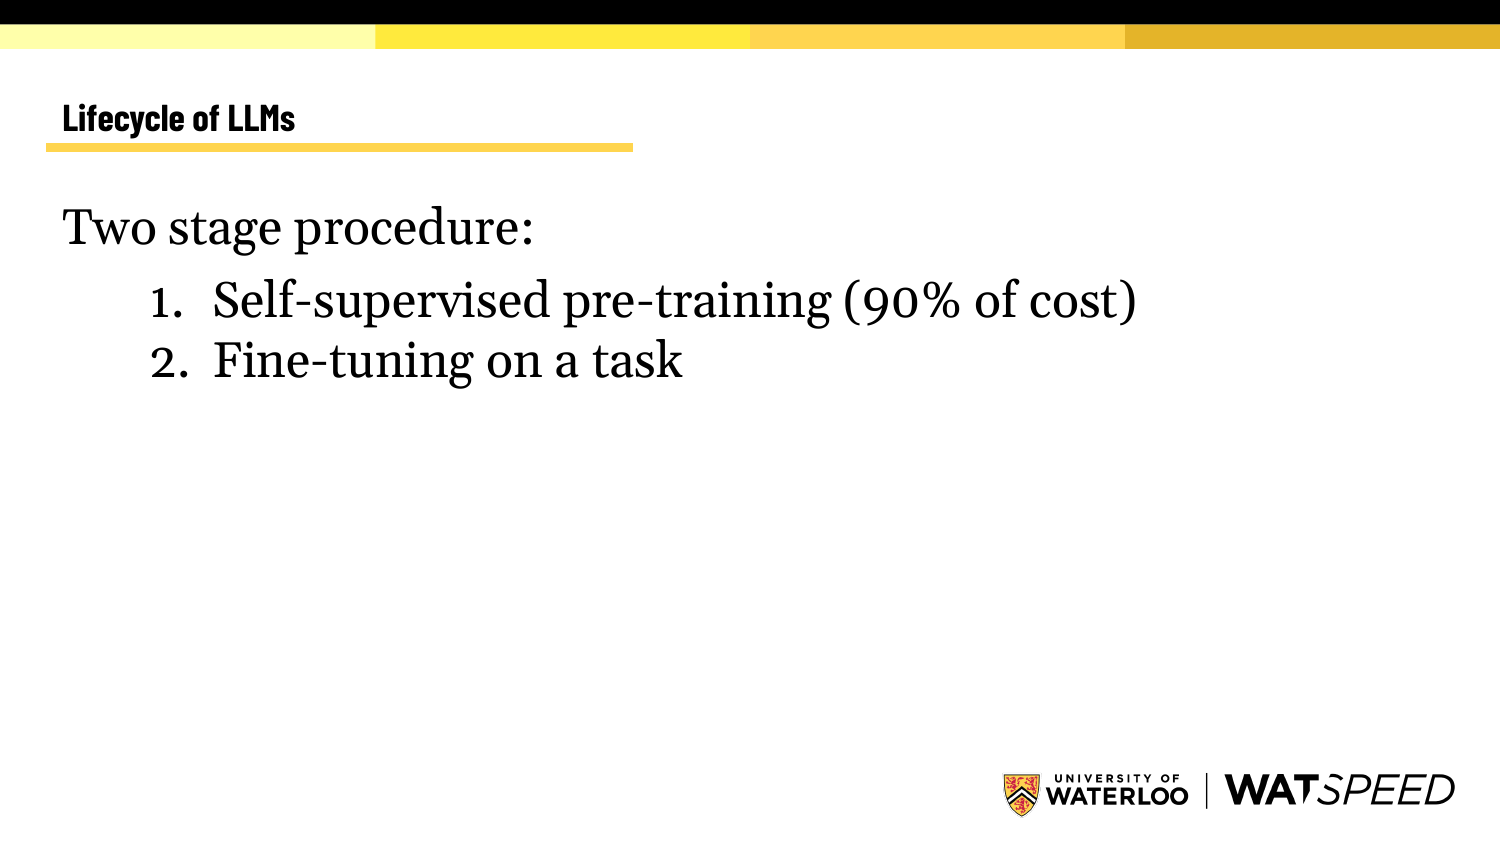

# Lifecycle of LLMs
Two stage procedure:
Self-supervised pre-training (90% of cost)
Fine-tuning on a task